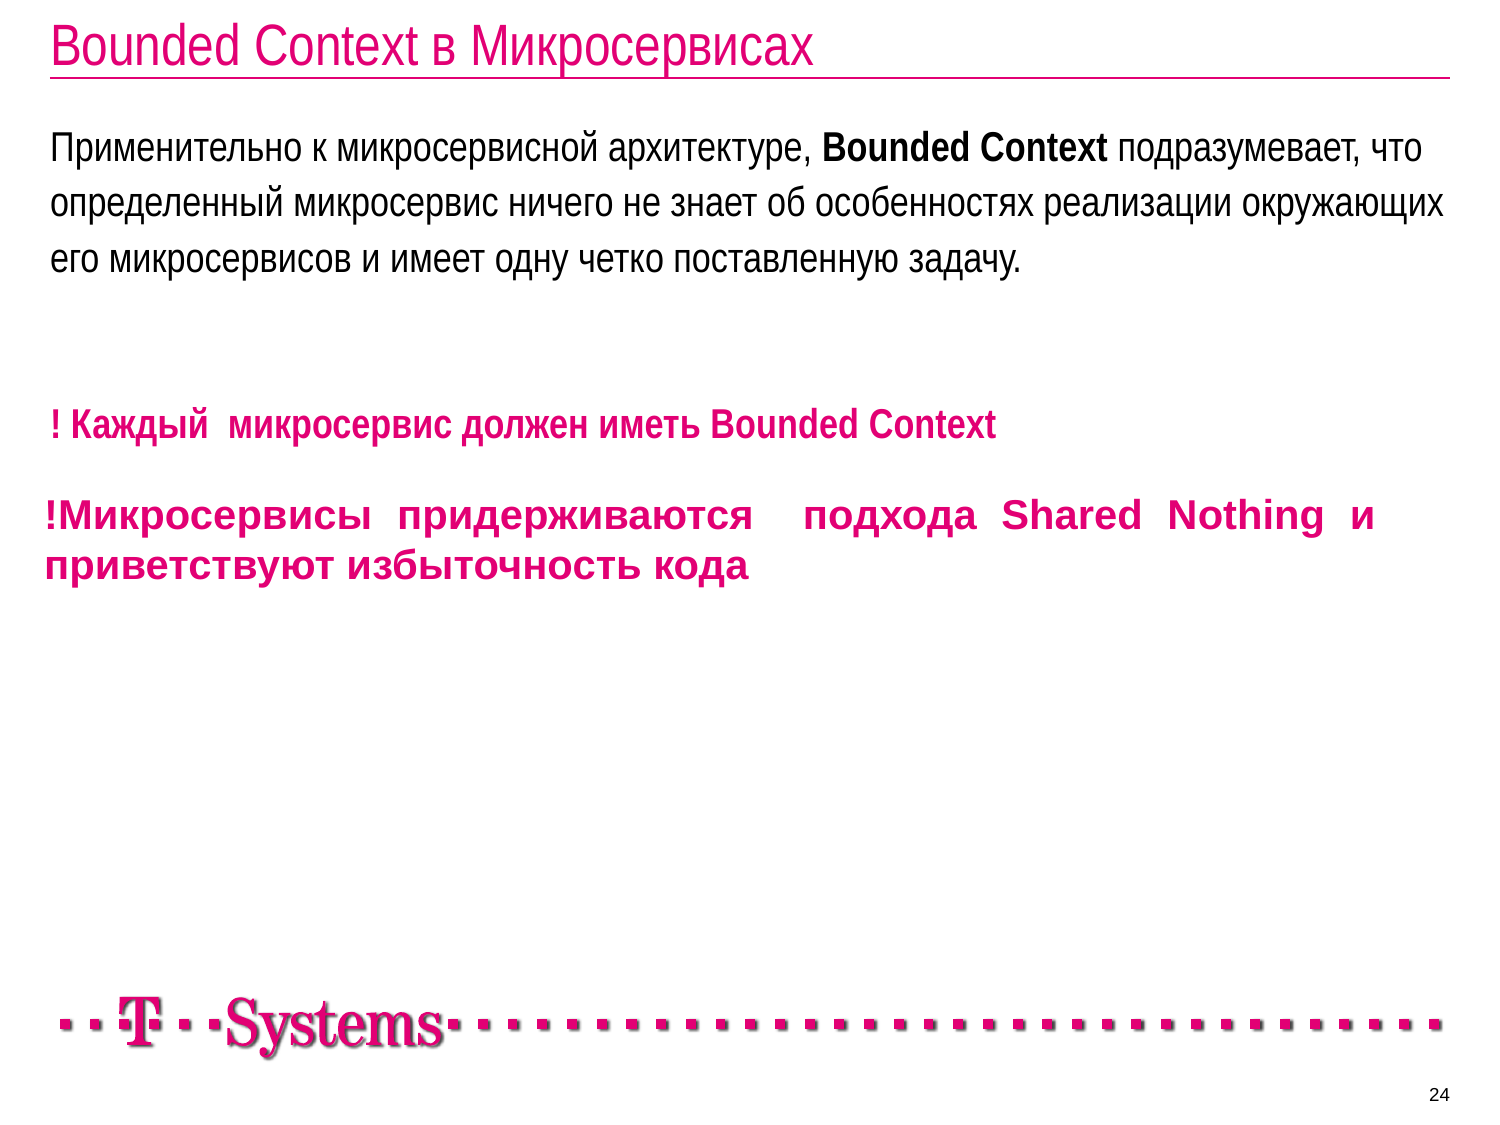

# Bounded Context в Микросервисах
Применительно к микросервисной архитектуре, Bounded Context подразумевает, что
определенный микросервис ничего не знает об особенностях реализации окружающих
его микросервисов и имеет одну четко поставленную задачу.

! Каждый  микросервис должен иметь Bounded Context
!Микросервисы придерживаются  подхода Shared Nothing и приветствуют избыточность кода
24